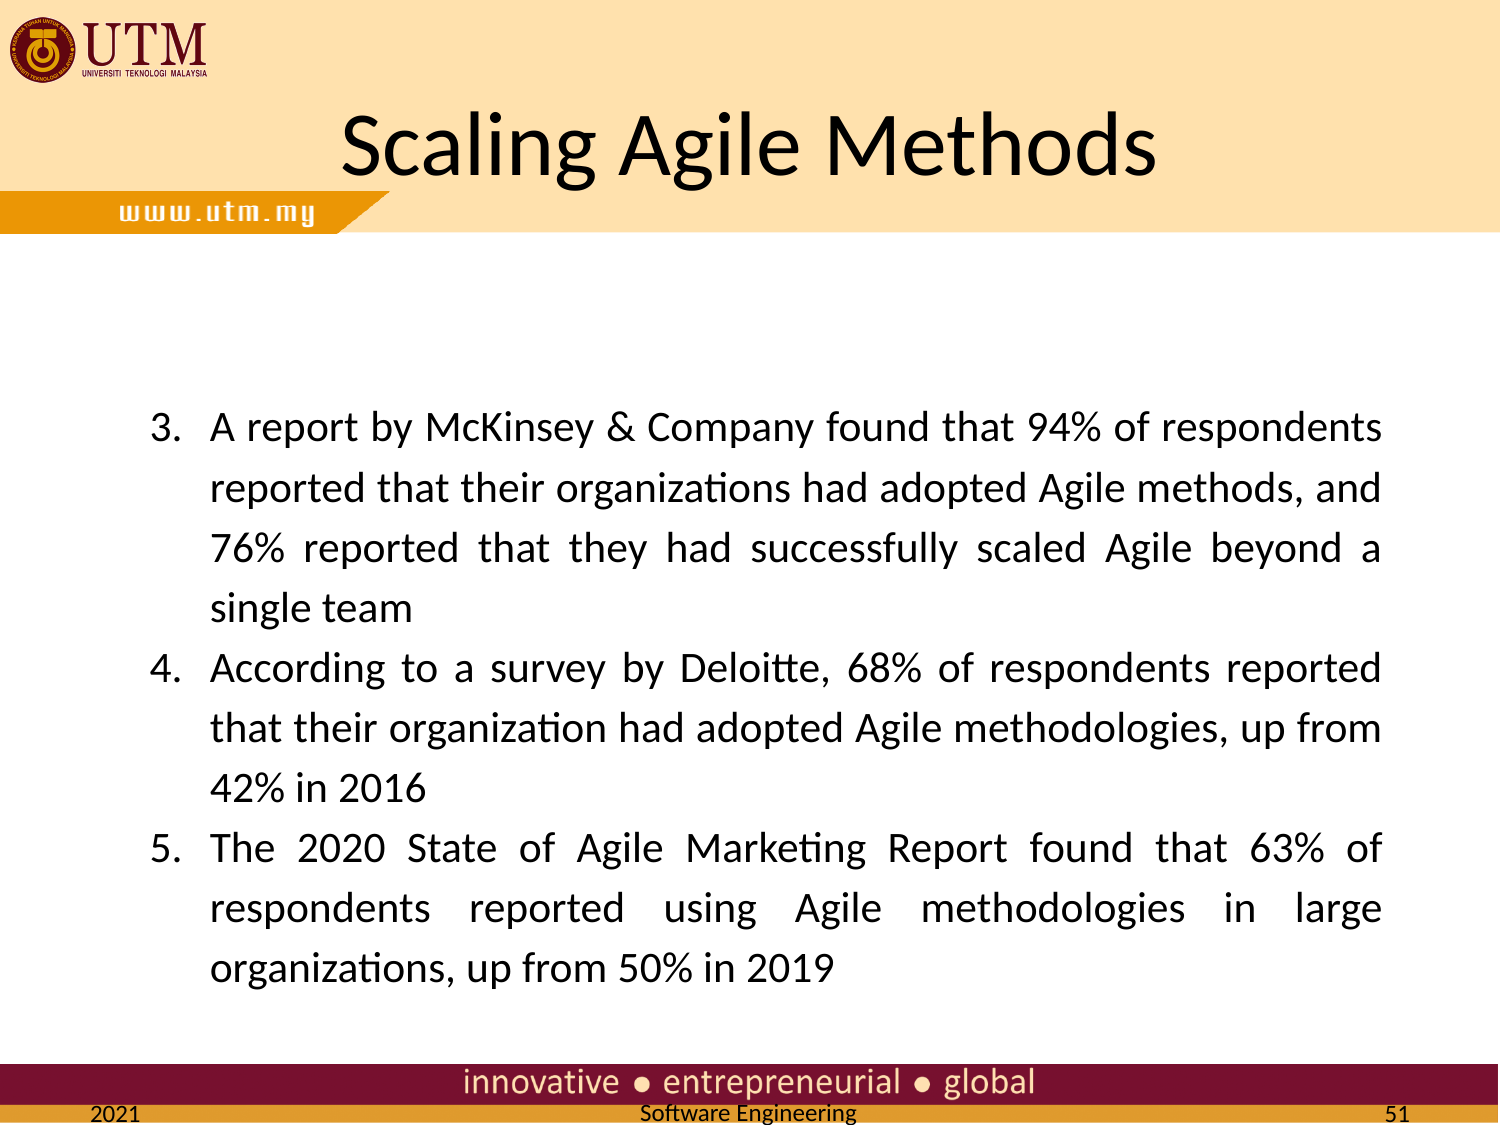

# Scaling Agile Methods

A report by McKinsey & Company found that 94% of respondents reported that their organizations had adopted Agile methods, and 76% reported that they had successfully scaled Agile beyond a single team
According to a survey by Deloitte, 68% of respondents reported that their organization had adopted Agile methodologies, up from 42% in 2016
The 2020 State of Agile Marketing Report found that 63% of respondents reported using Agile methodologies in large organizations, up from 50% in 2019

2021
51
Software Engineering